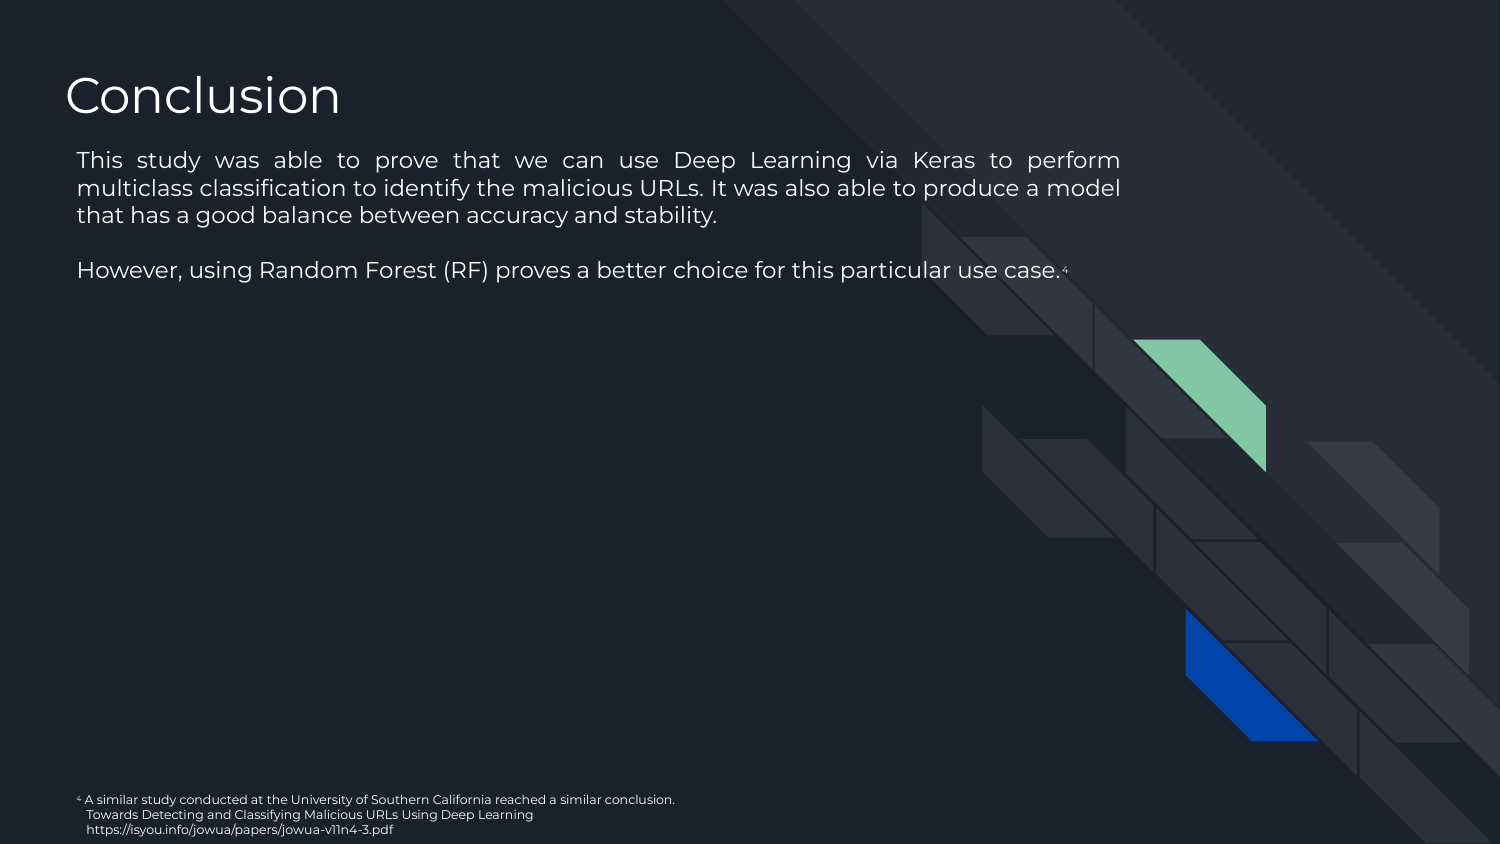

# Conclusion
This study was able to prove that we can use Deep Learning via Keras to perform multiclass classification to identify the malicious URLs. It was also able to produce a model that has a good balance between accuracy and stability.

However, using Random Forest (RF) proves a better choice for this particular use case.4

4 A similar study conducted at the University of Southern California reached a similar conclusion.
   Towards Detecting and Classifying Malicious URLs Using Deep Learning
   https://isyou.info/jowua/papers/jowua-v11n4-3.pdf